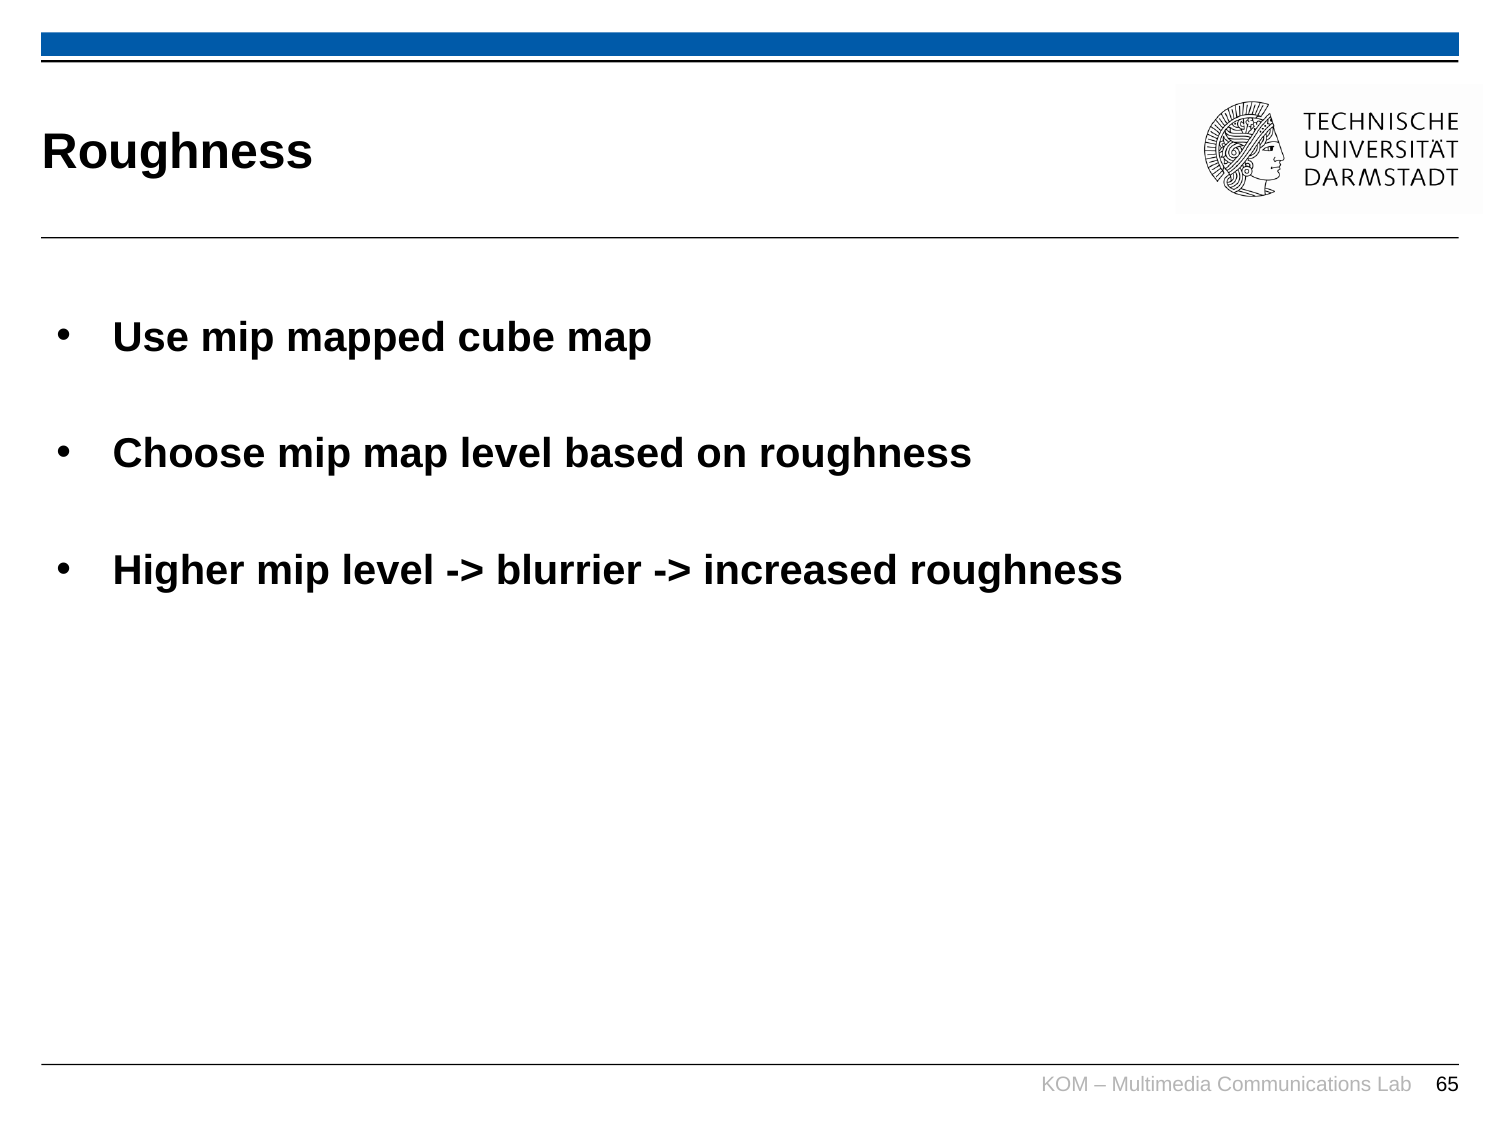

# Roughness

Use mip mapped cube map

Choose mip map level based on roughness

Higher mip level -> blurrier -> increased roughness